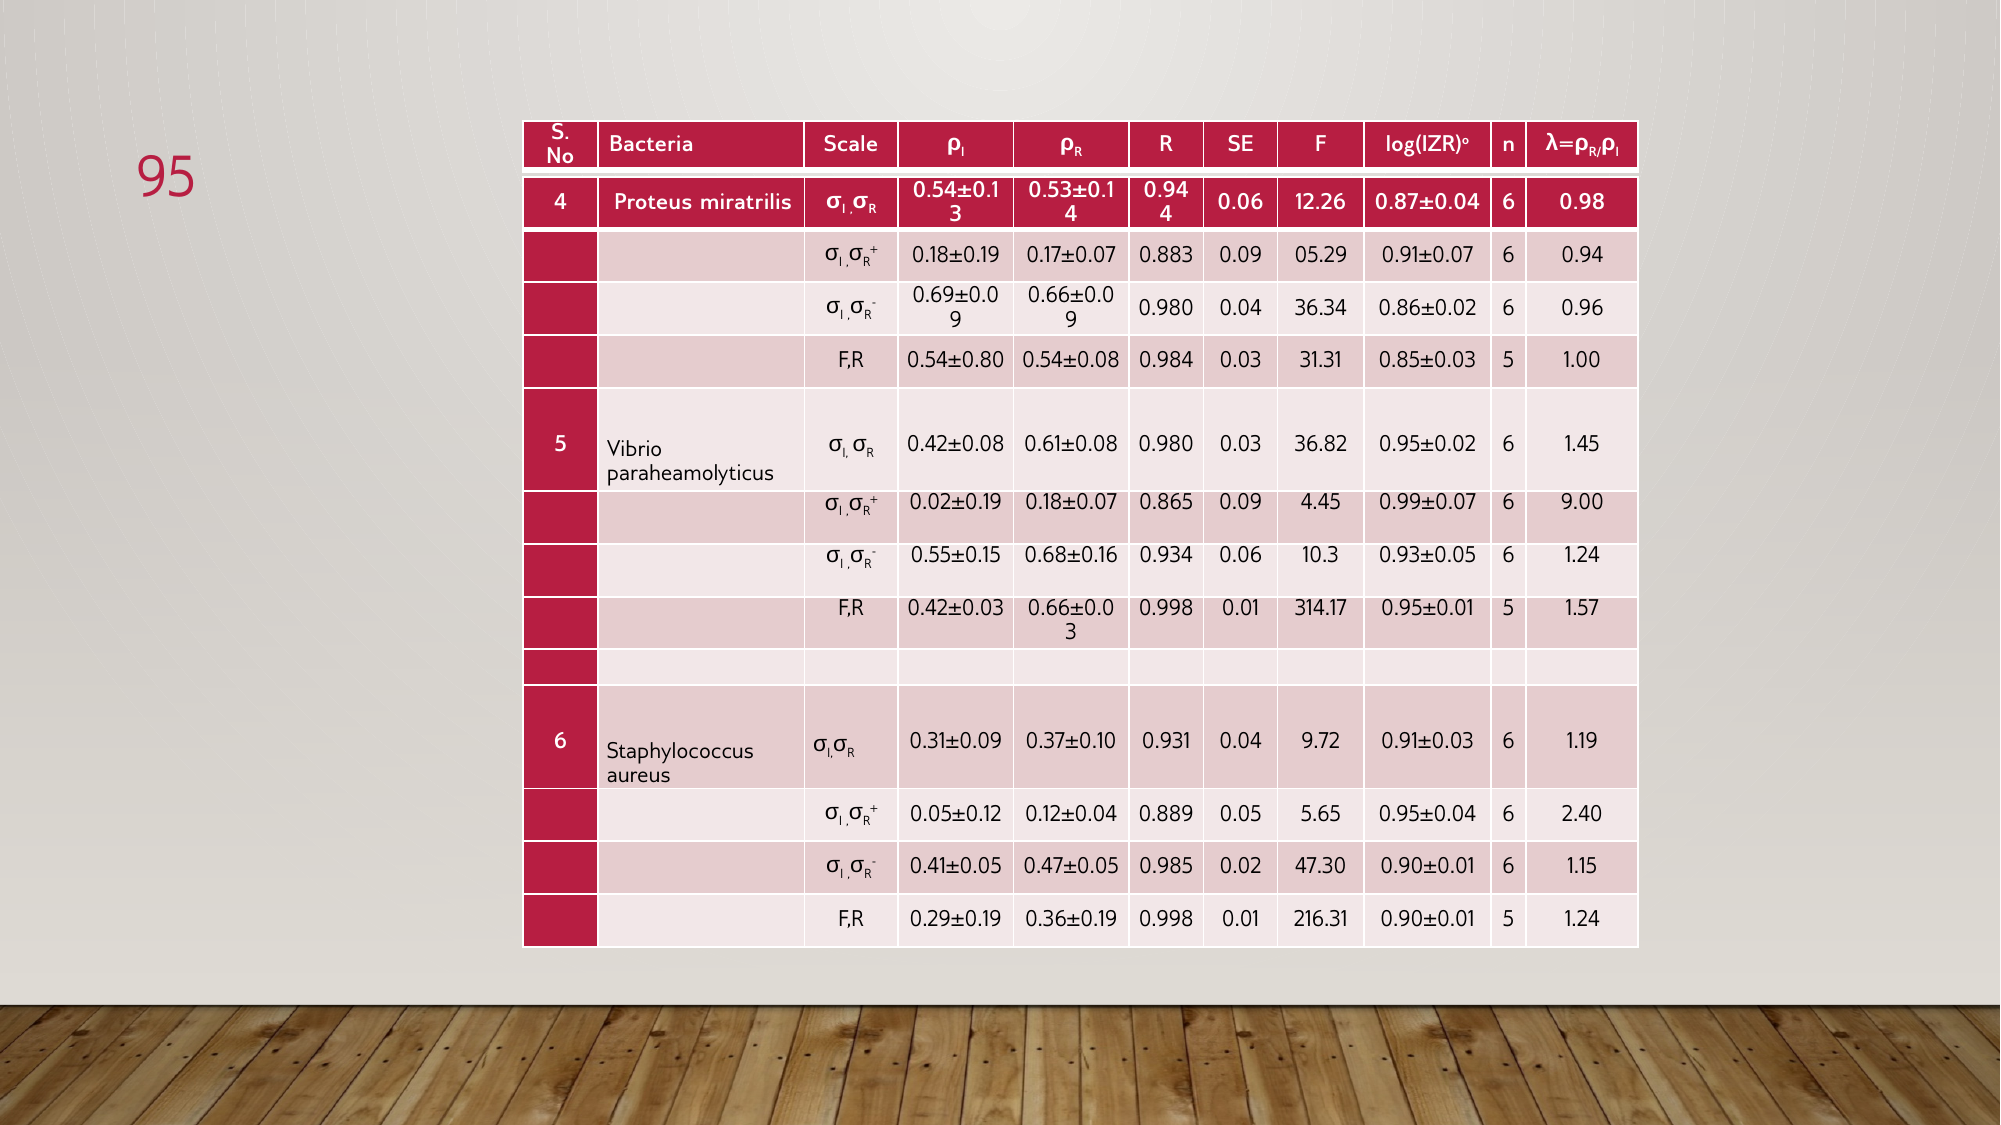

| S. No | Bacteria | Scale | ρI | ρR | R | SE | F | log(IZR)o | n | λ=ρR/ρI |
| --- | --- | --- | --- | --- | --- | --- | --- | --- | --- | --- |
95
| 4 | Proteus miratrilis | σI ,σR | 0.54±0.13 | 0.53±0.14 | 0.944 | 0.06 | 12.26 | 0.87±0.04 | 6 | 0.98 |
| --- | --- | --- | --- | --- | --- | --- | --- | --- | --- | --- |
|  |  | σI ,σR+ | 0.18±0.19 | 0.17±0.07 | 0.883 | 0.09 | 05.29 | 0.91±0.07 | 6 | 0.94 |
|  |  | σI ,σR- | 0.69±0.09 | 0.66±0.09 | 0.980 | 0.04 | 36.34 | 0.86±0.02 | 6 | 0.96 |
|  |  | F,R | 0.54±0.80 | 0.54±0.08 | 0.984 | 0.03 | 31.31 | 0.85±0.03 | 5 | 1.00 |
| 5 | Vibrio paraheamolyticus | σI, σR | 0.42±0.08 | 0.61±0.08 | 0.980 | 0.03 | 36.82 | 0.95±0.02 | 6 | 1.45 |
|  |  | σI ,σR+ | 0.02±0.19 | 0.18±0.07 | 0.865 | 0.09 | 4.45 | 0.99±0.07 | 6 | 9.00 |
|  |  | σI ,σR- | 0.55±0.15 | 0.68±0.16 | 0.934 | 0.06 | 10.3 | 0.93±0.05 | 6 | 1.24 |
|  |  | F,R | 0.42±0.03 | 0.66±0.03 | 0.998 | 0.01 | 314.17 | 0.95±0.01 | 5 | 1.57 |
|  |  |  |  |  |  |  |  |  |  |  |
| 6 | Staphylococcus aureus | σI,σR | 0.31±0.09 | 0.37±0.10 | 0.931 | 0.04 | 9.72 | 0.91±0.03 | 6 | 1.19 |
|  |  | σI ,σR+ | 0.05±0.12 | 0.12±0.04 | 0.889 | 0.05 | 5.65 | 0.95±0.04 | 6 | 2.40 |
|  |  | σI ,σR- | 0.41±0.05 | 0.47±0.05 | 0.985 | 0.02 | 47.30 | 0.90±0.01 | 6 | 1.15 |
|  |  | F,R | 0.29±0.19 | 0.36±0.19 | 0.998 | 0.01 | 216.31 | 0.90±0.01 | 5 | 1.24 |